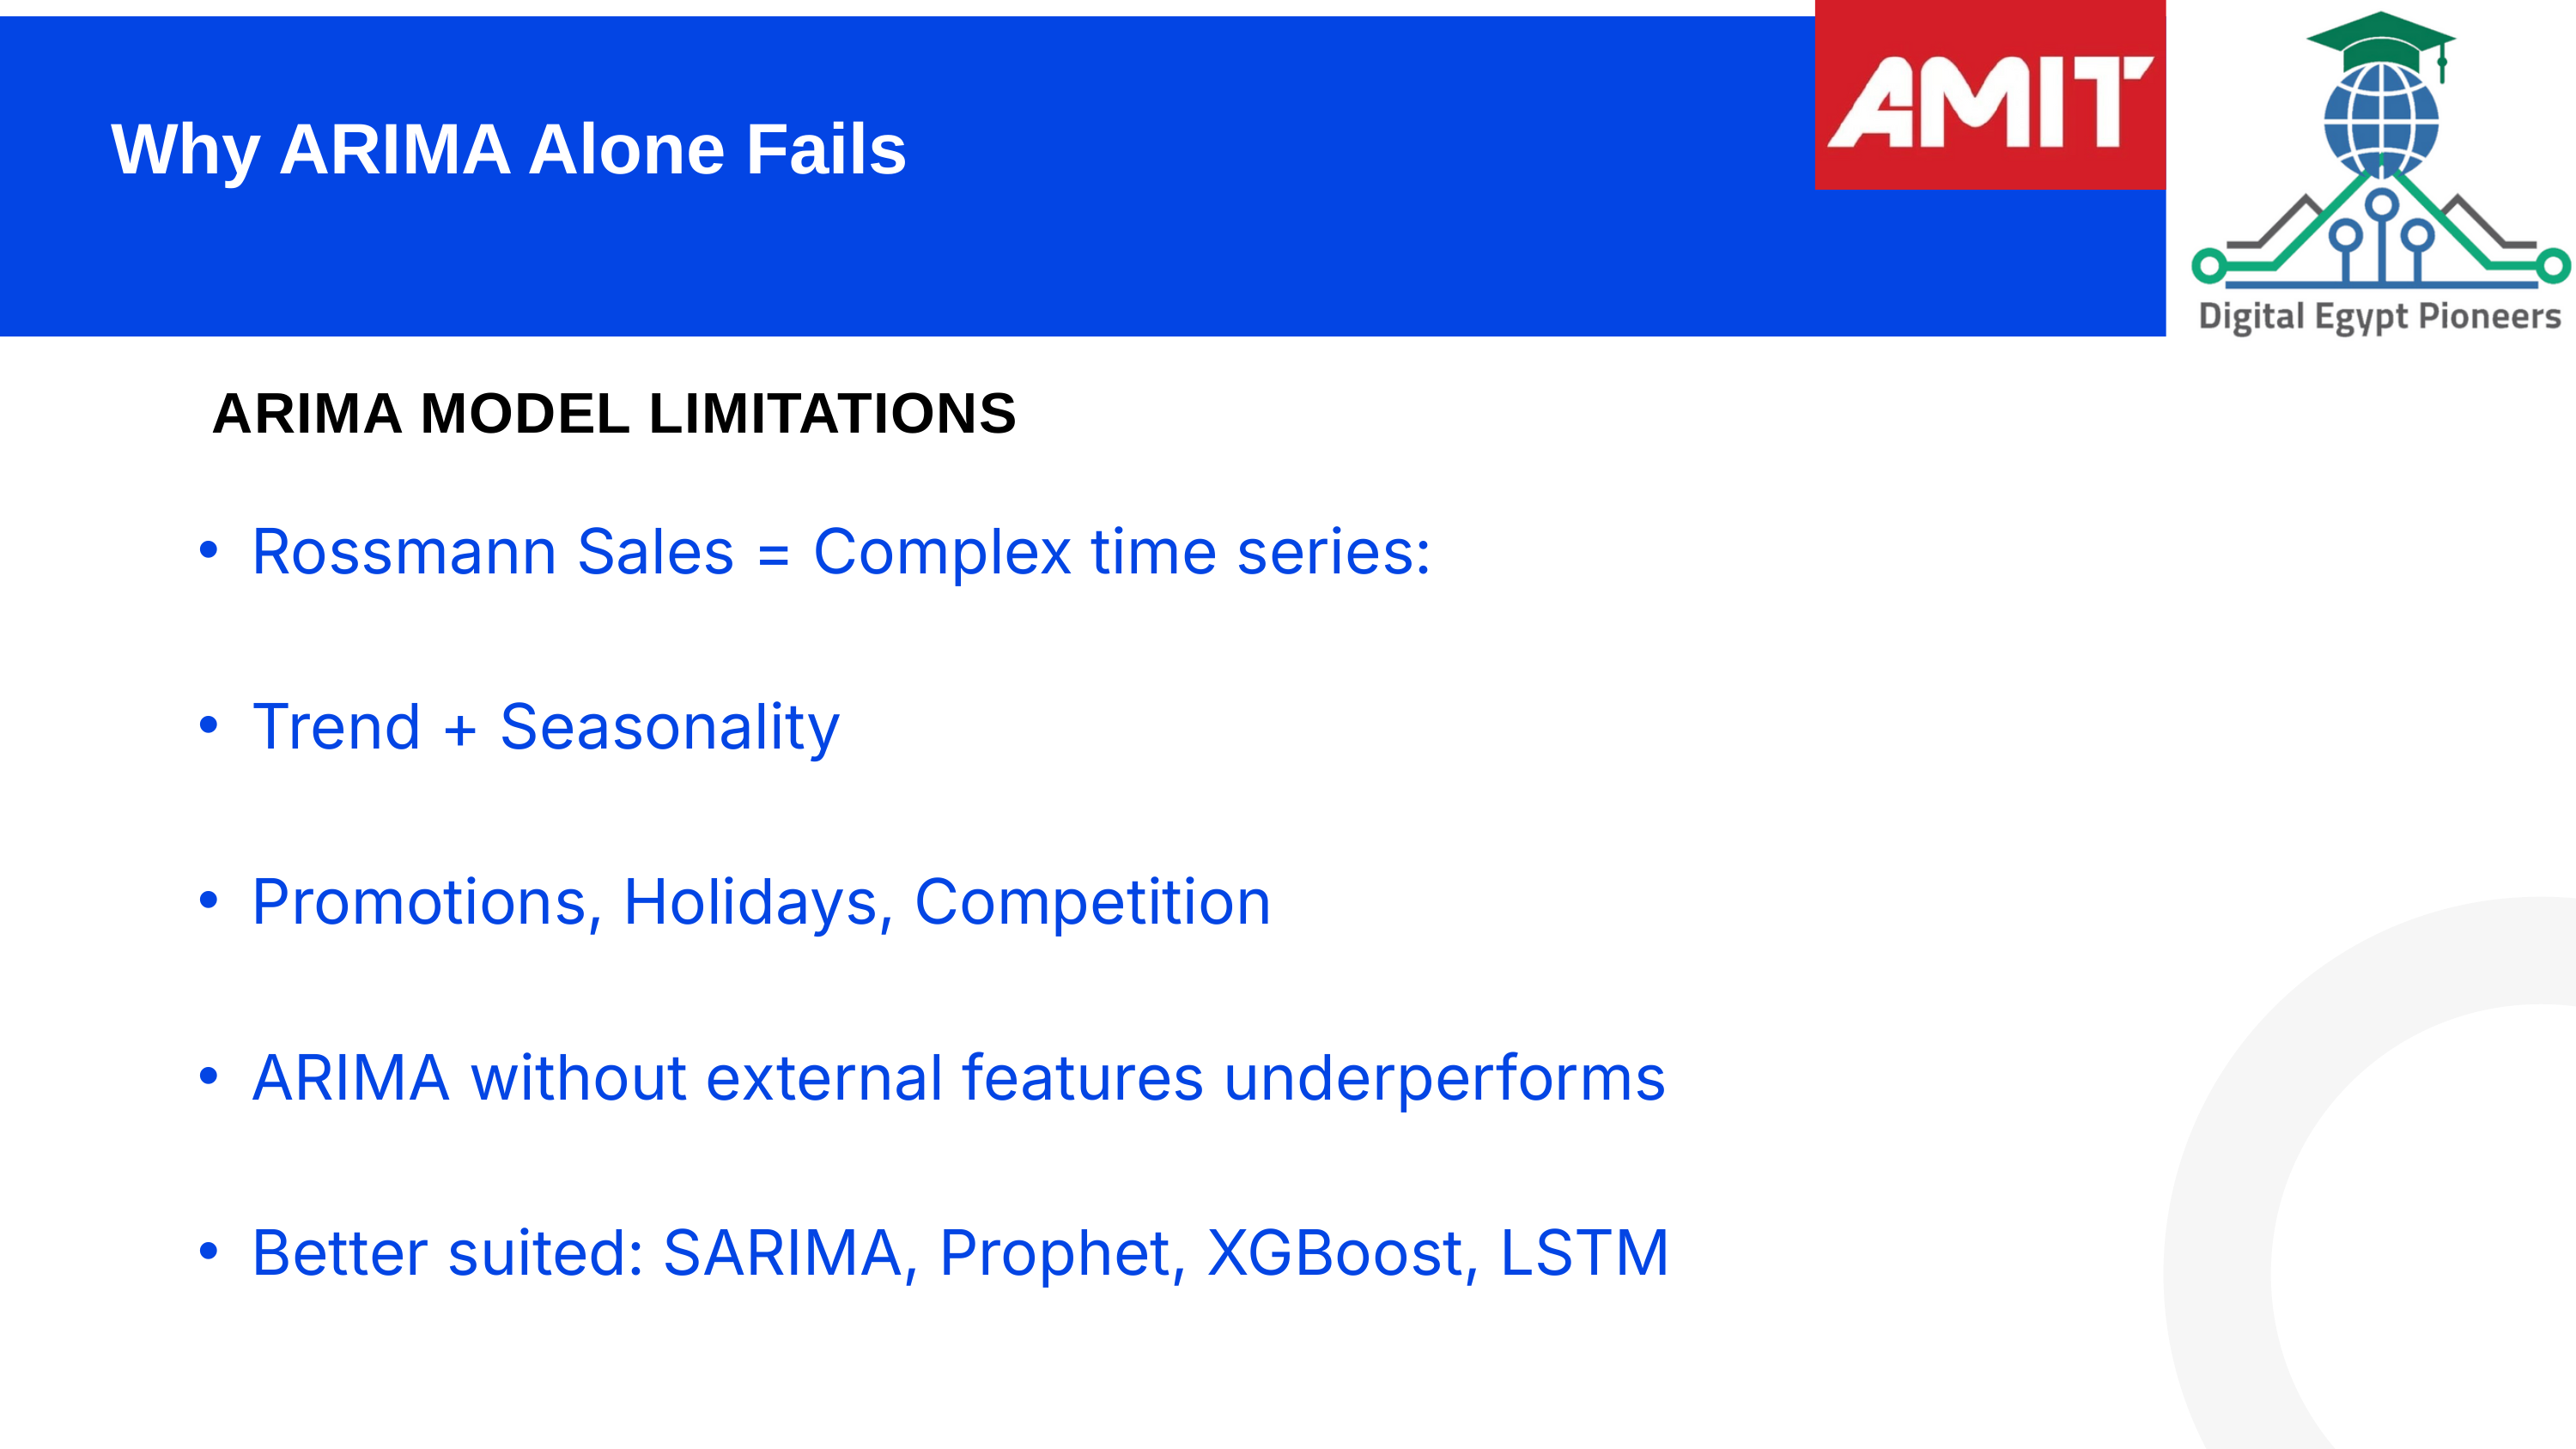

Why ARIMA Alone Fails

ARIMA MODEL LIMITATIONS
Rossmann Sales = Complex time series:

Trend + Seasonality

Promotions, Holidays, Competition

ARIMA without external features underperforms

Better suited: SARIMA, Prophet, XGBoost, LSTM